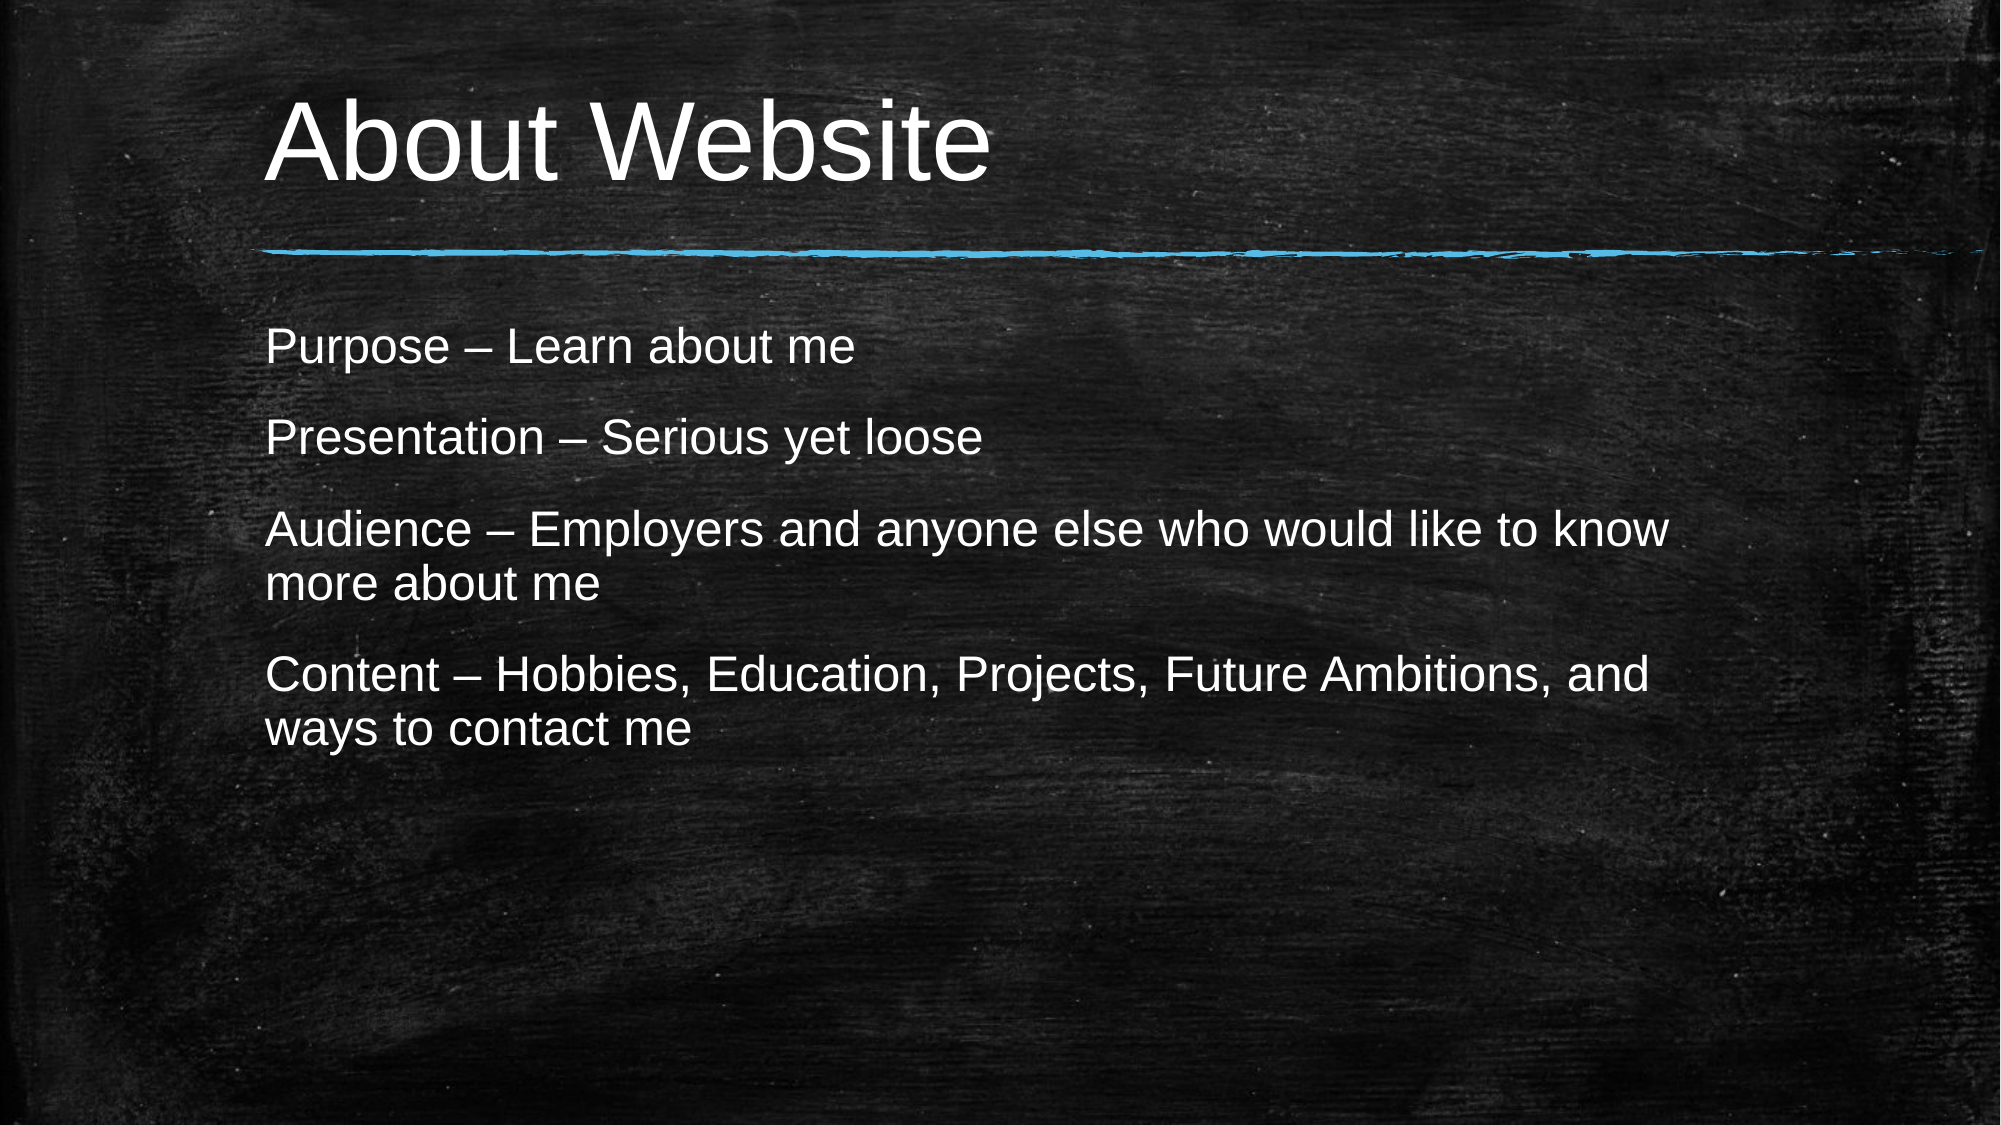

# About Website
Purpose – Learn about me
Presentation – Serious yet loose
Audience – Employers and anyone else who would like to know more about me
Content – Hobbies, Education, Projects, Future Ambitions, and ways to contact me